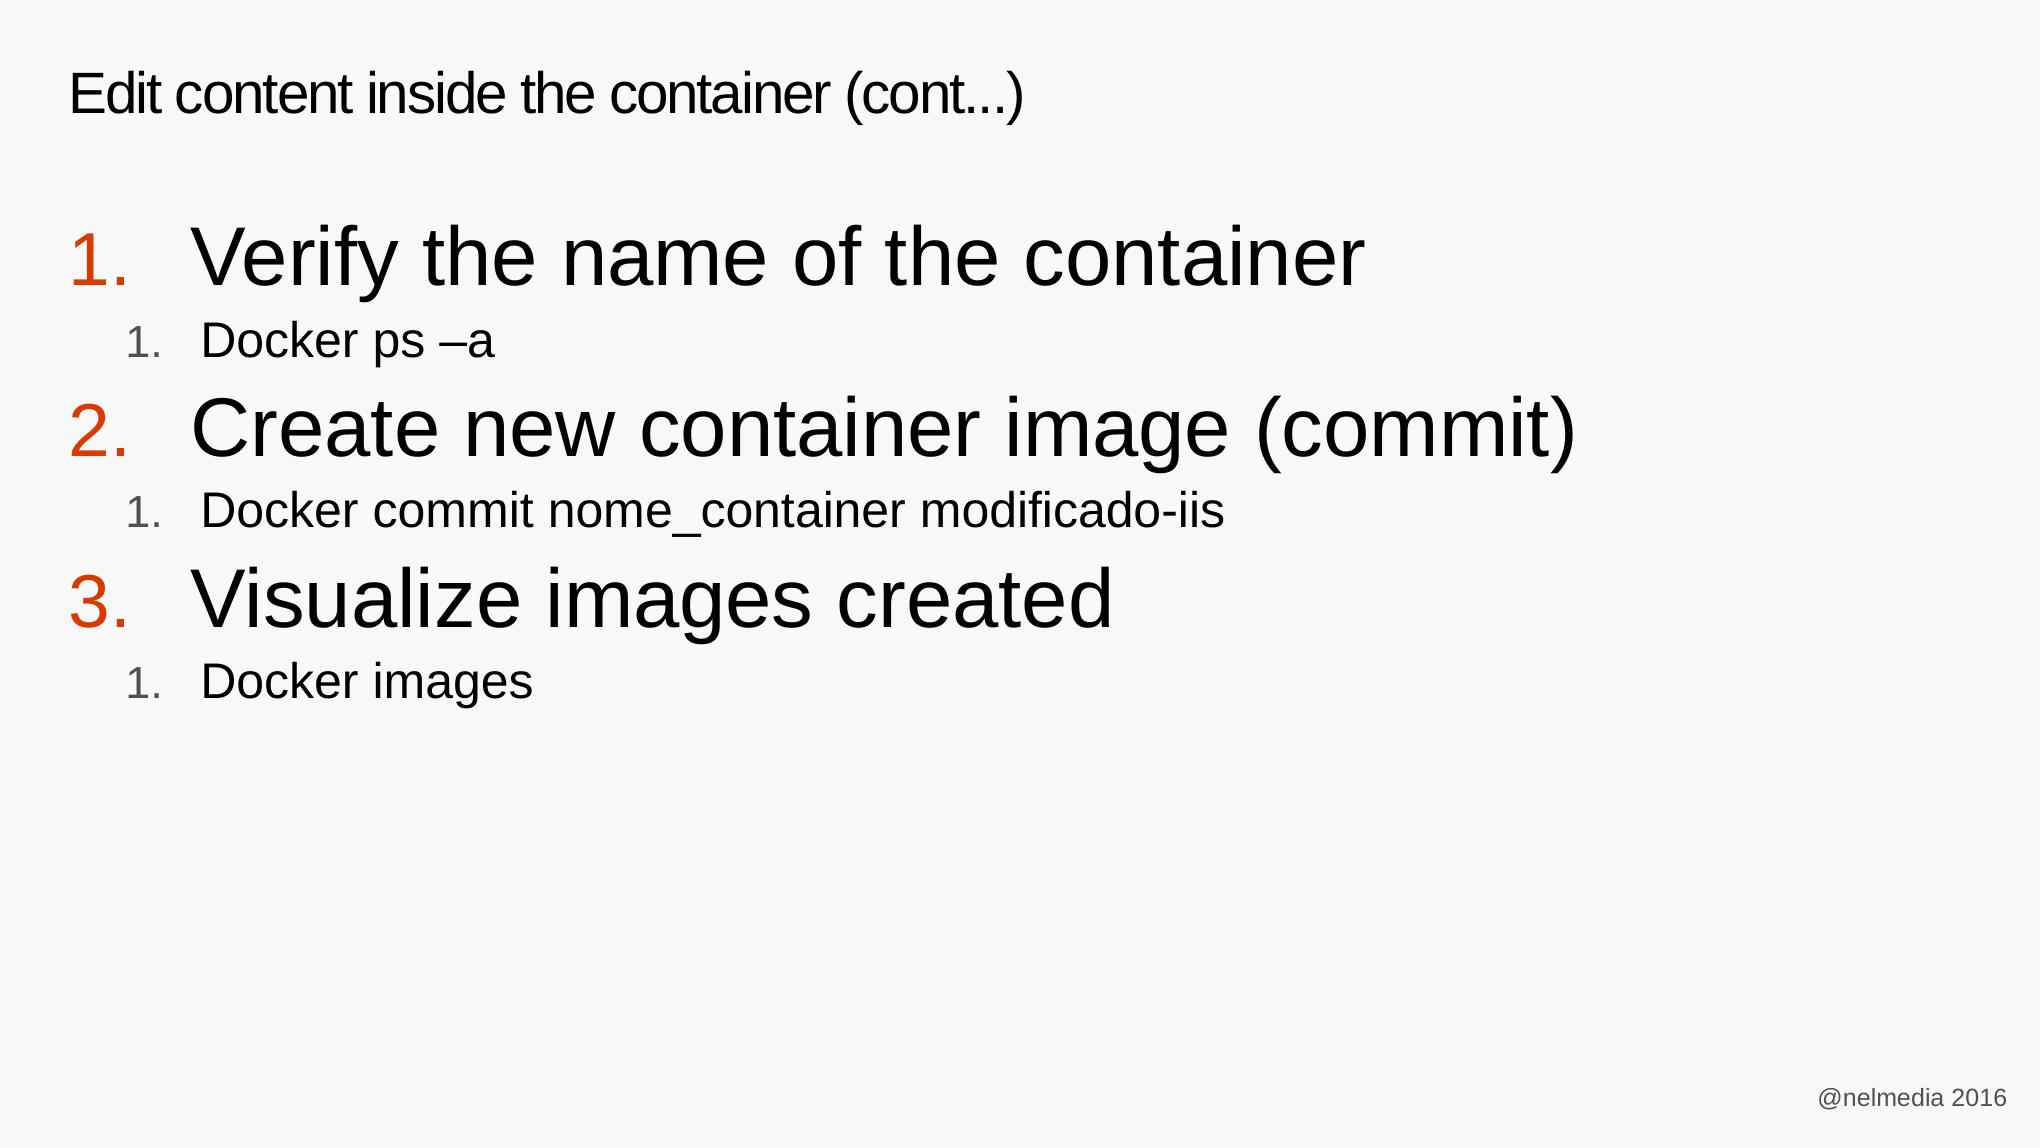

# Edit content inside the container (cont...)
Verify the name of the container
Docker ps –a
Create new container image (commit)
Docker commit nome_container modificado-iis
Visualize images created
Docker images